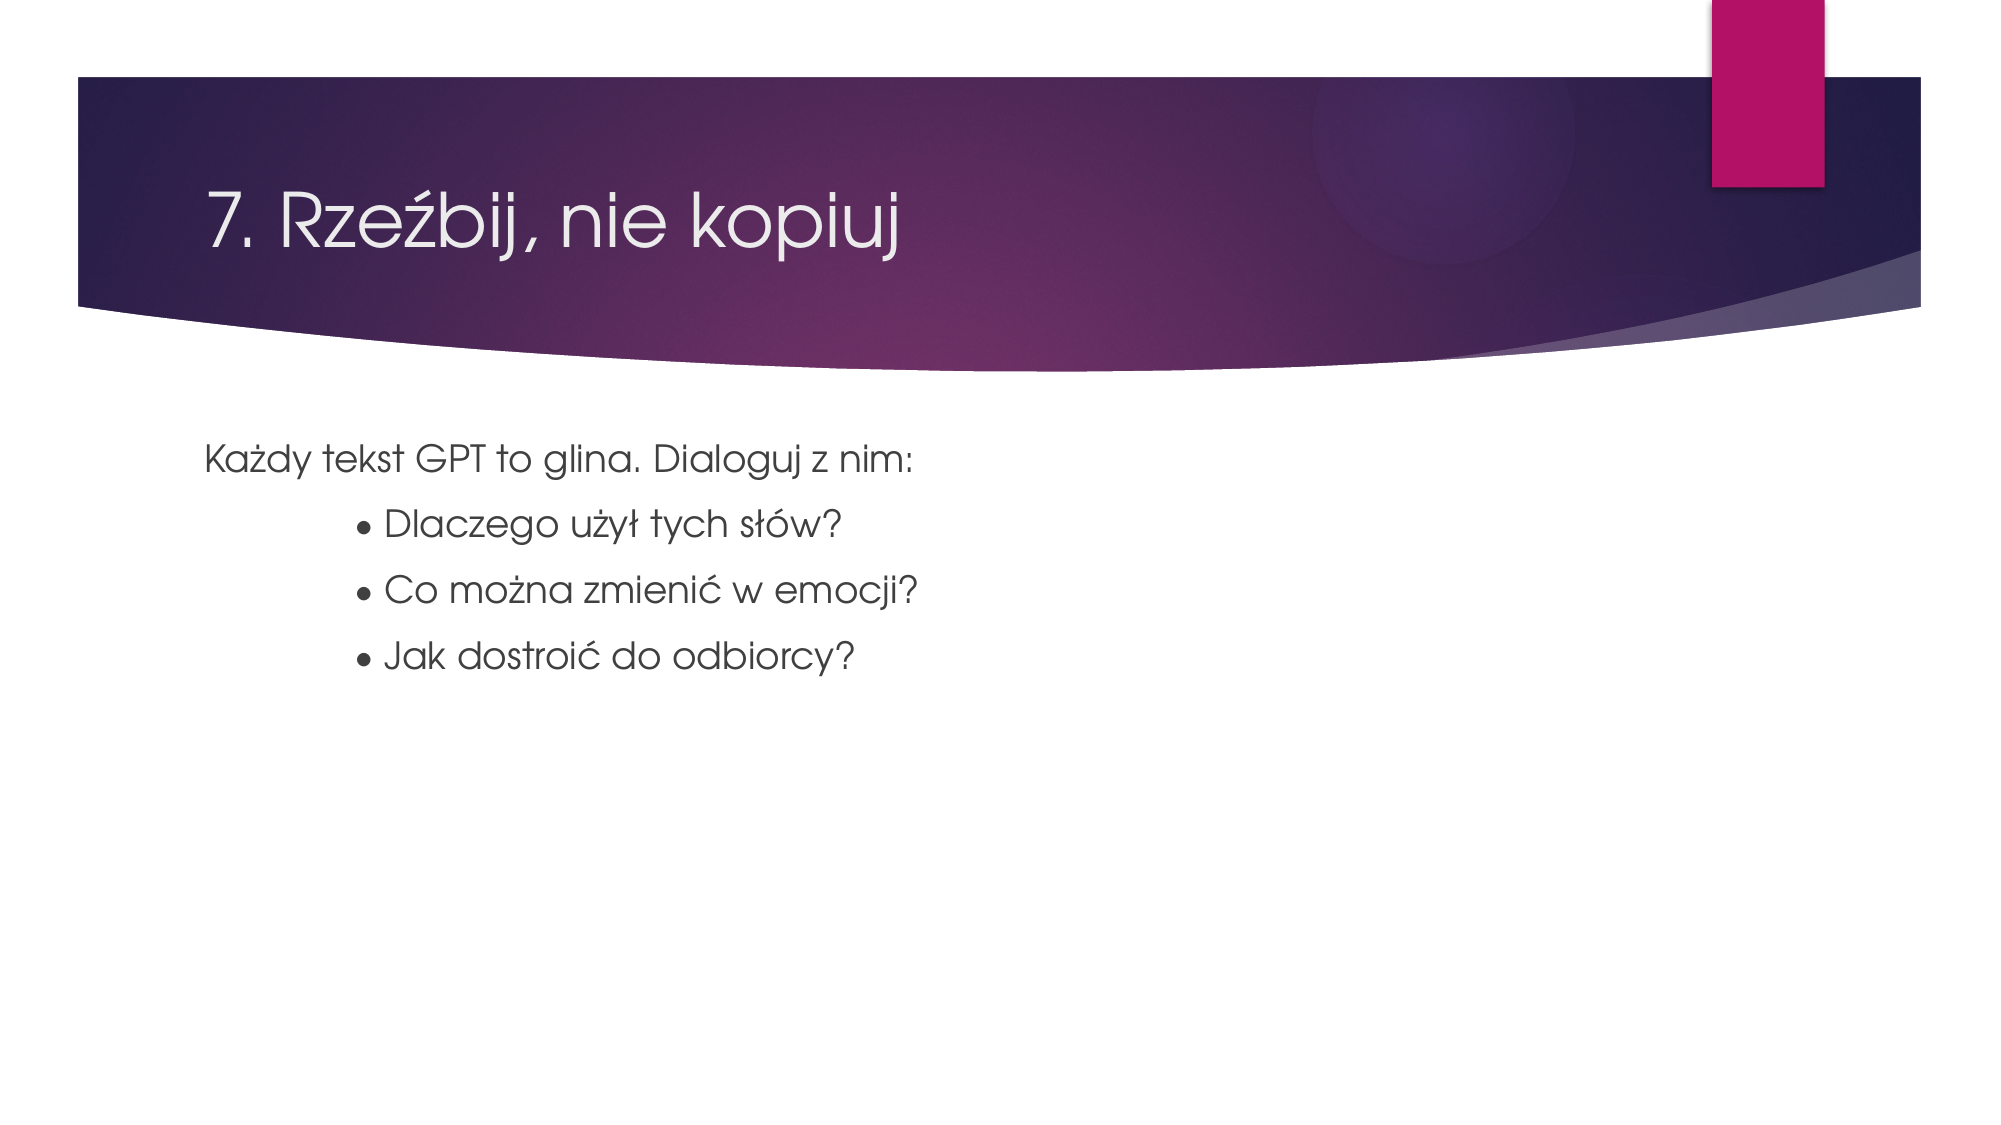

# 7. Rzeźbij, nie kopiuj
Każdy tekst GPT to glina. Dialoguj z nim:
	• Dlaczego użył tych słów?
	• Co można zmienić w emocji?
	• Jak dostroić do odbiorcy?